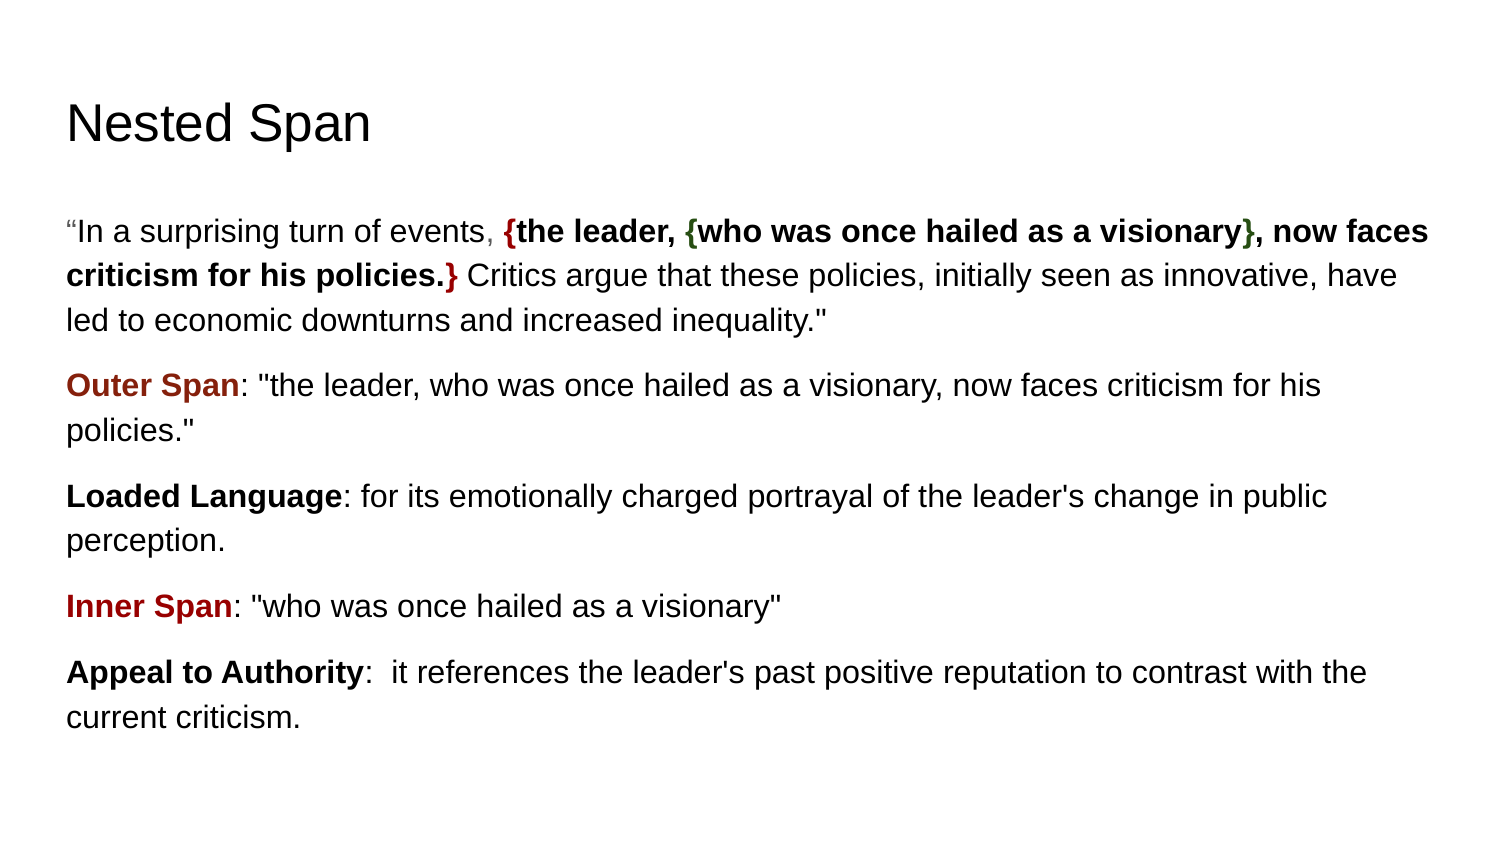

# Nested Span
“In a surprising turn of events, {the leader, {who was once hailed as a visionary}, now faces criticism for his policies.} Critics argue that these policies, initially seen as innovative, have led to economic downturns and increased inequality."
Outer Span: "the leader, who was once hailed as a visionary, now faces criticism for his policies."
Loaded Language: for its emotionally charged portrayal of the leader's change in public perception.
Inner Span: "who was once hailed as a visionary"
Appeal to Authority:  it references the leader's past positive reputation to contrast with the current criticism.